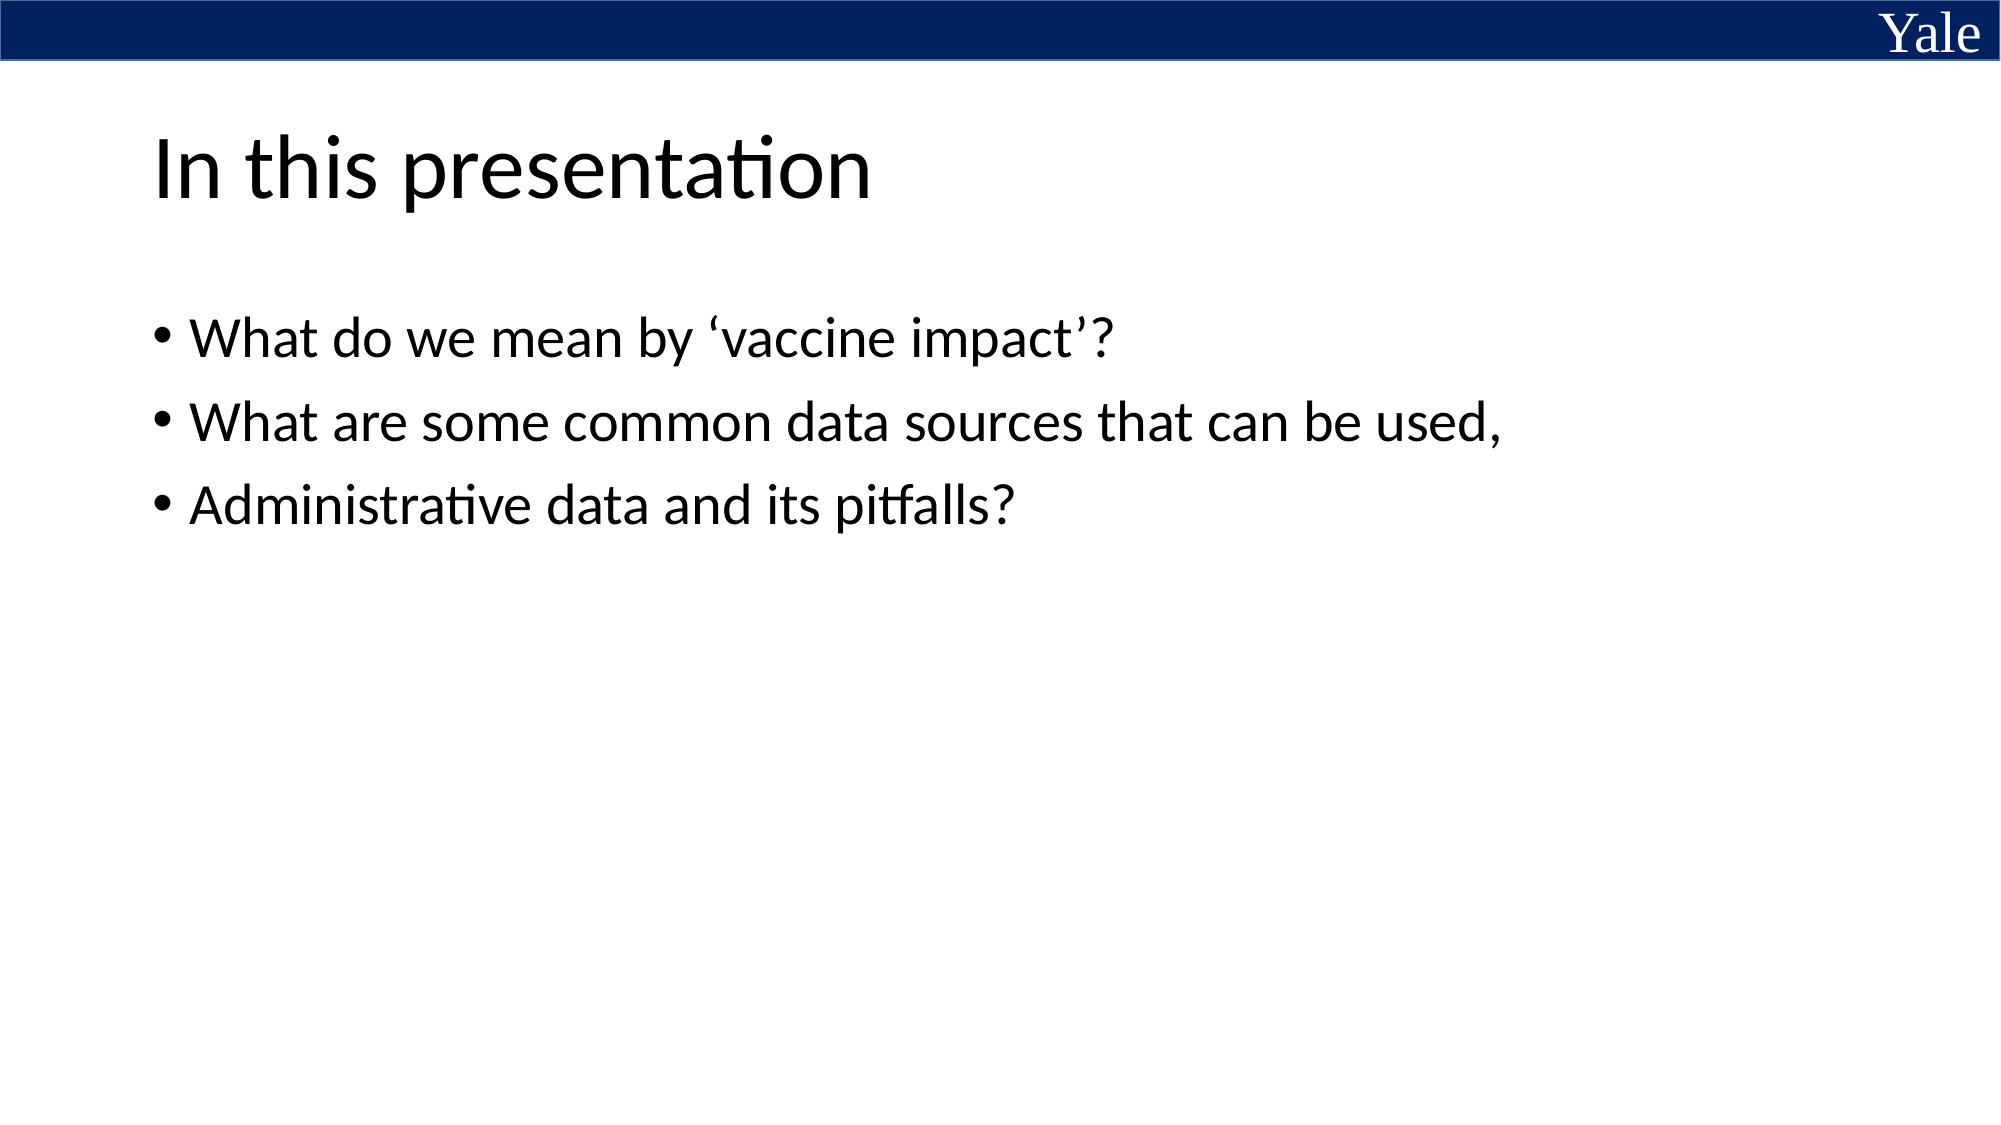

# In this presentation
What do we mean by ‘vaccine impact’?
What are some common data sources that can be used,
Administrative data and its pitfalls?